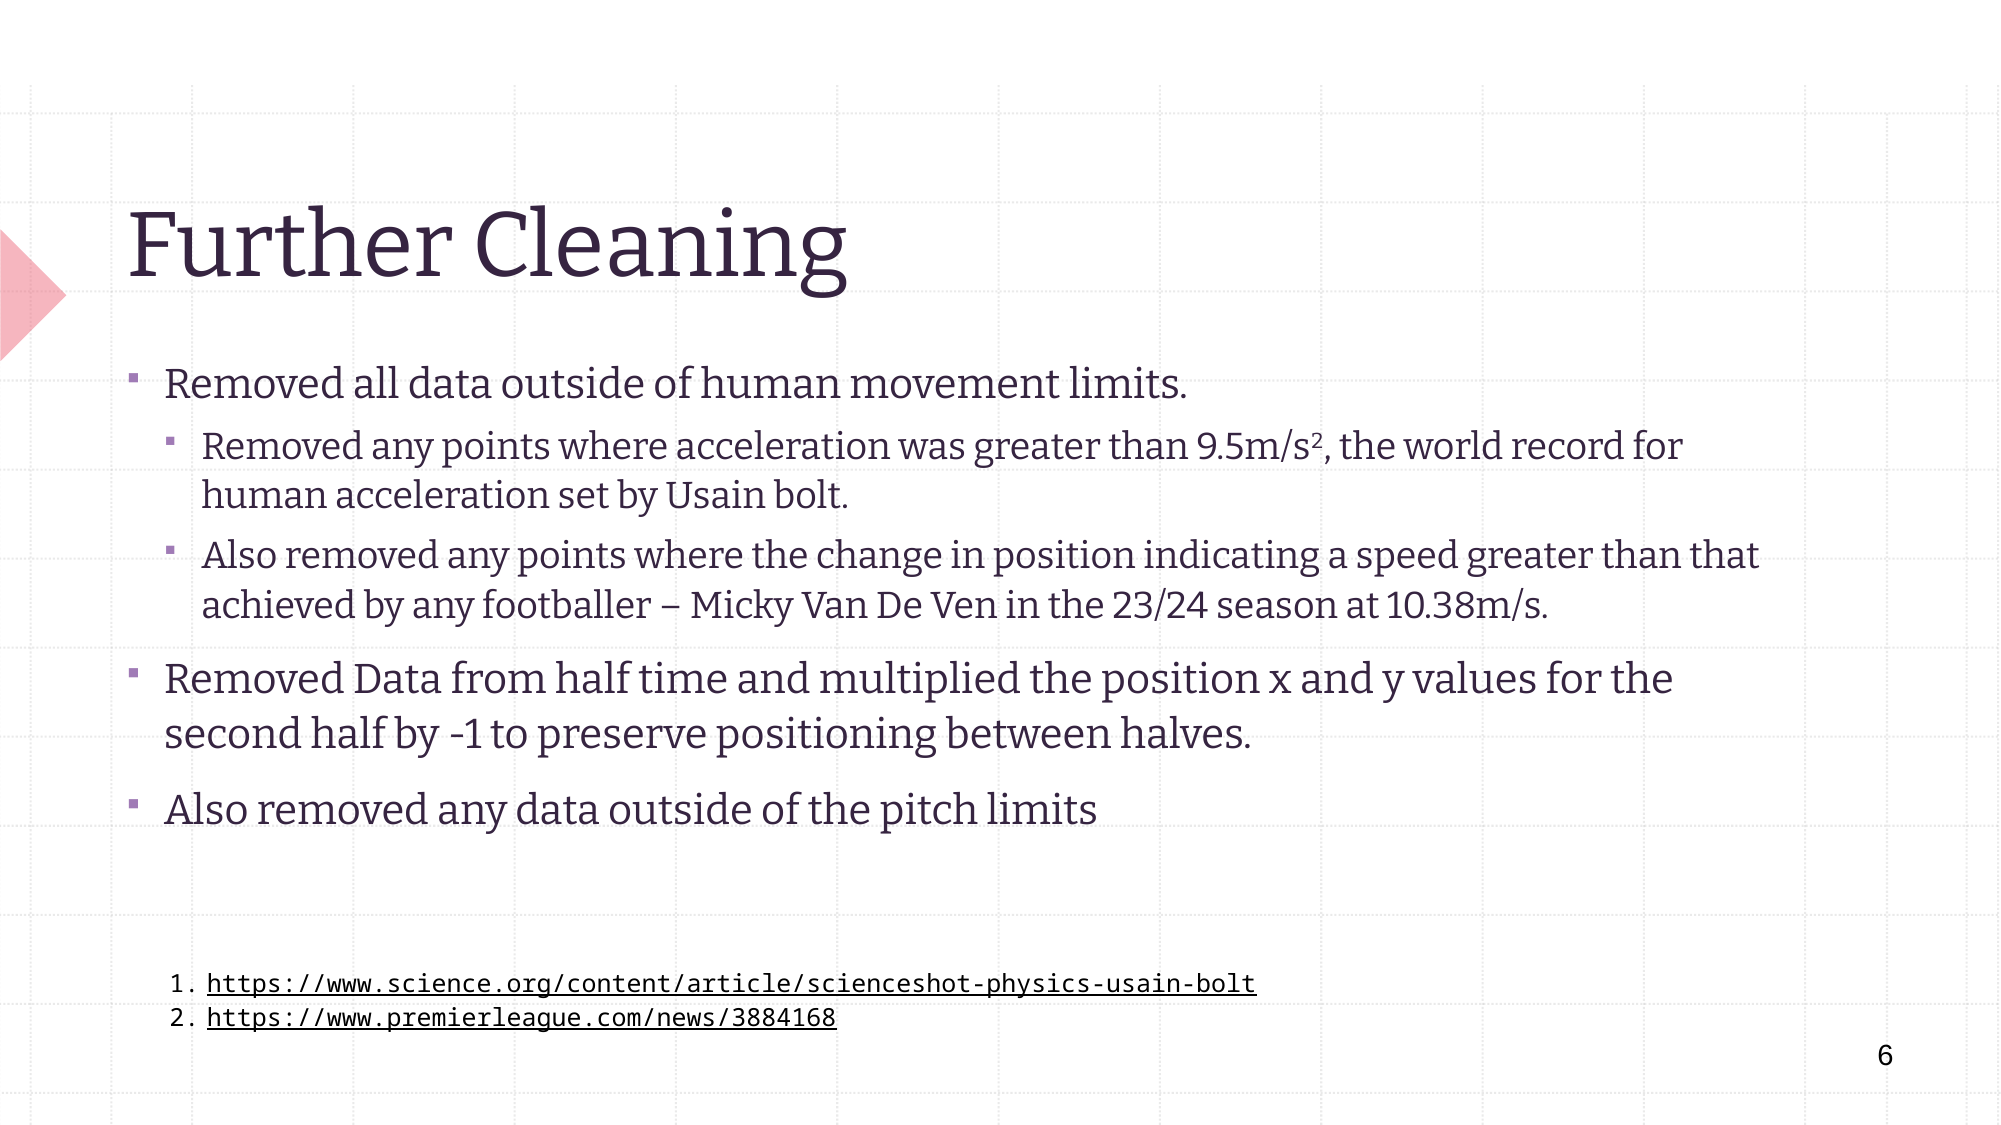

# Further Cleaning
Removed all data outside of human movement limits.
Removed any points where acceleration was greater than 9.5m/s2, the world record for human acceleration set by Usain bolt.
Also removed any points where the change in position indicating a speed greater than that achieved by any footballer – Micky Van De Ven in the 23/24 season at 10.38m/s.
Removed Data from half time and multiplied the position x and y values for the second half by -1 to preserve positioning between halves.
Also removed any data outside of the pitch limits
https://www.science.org/content/article/scienceshot-physics-usain-bolt
https://www.premierleague.com/news/3884168

6